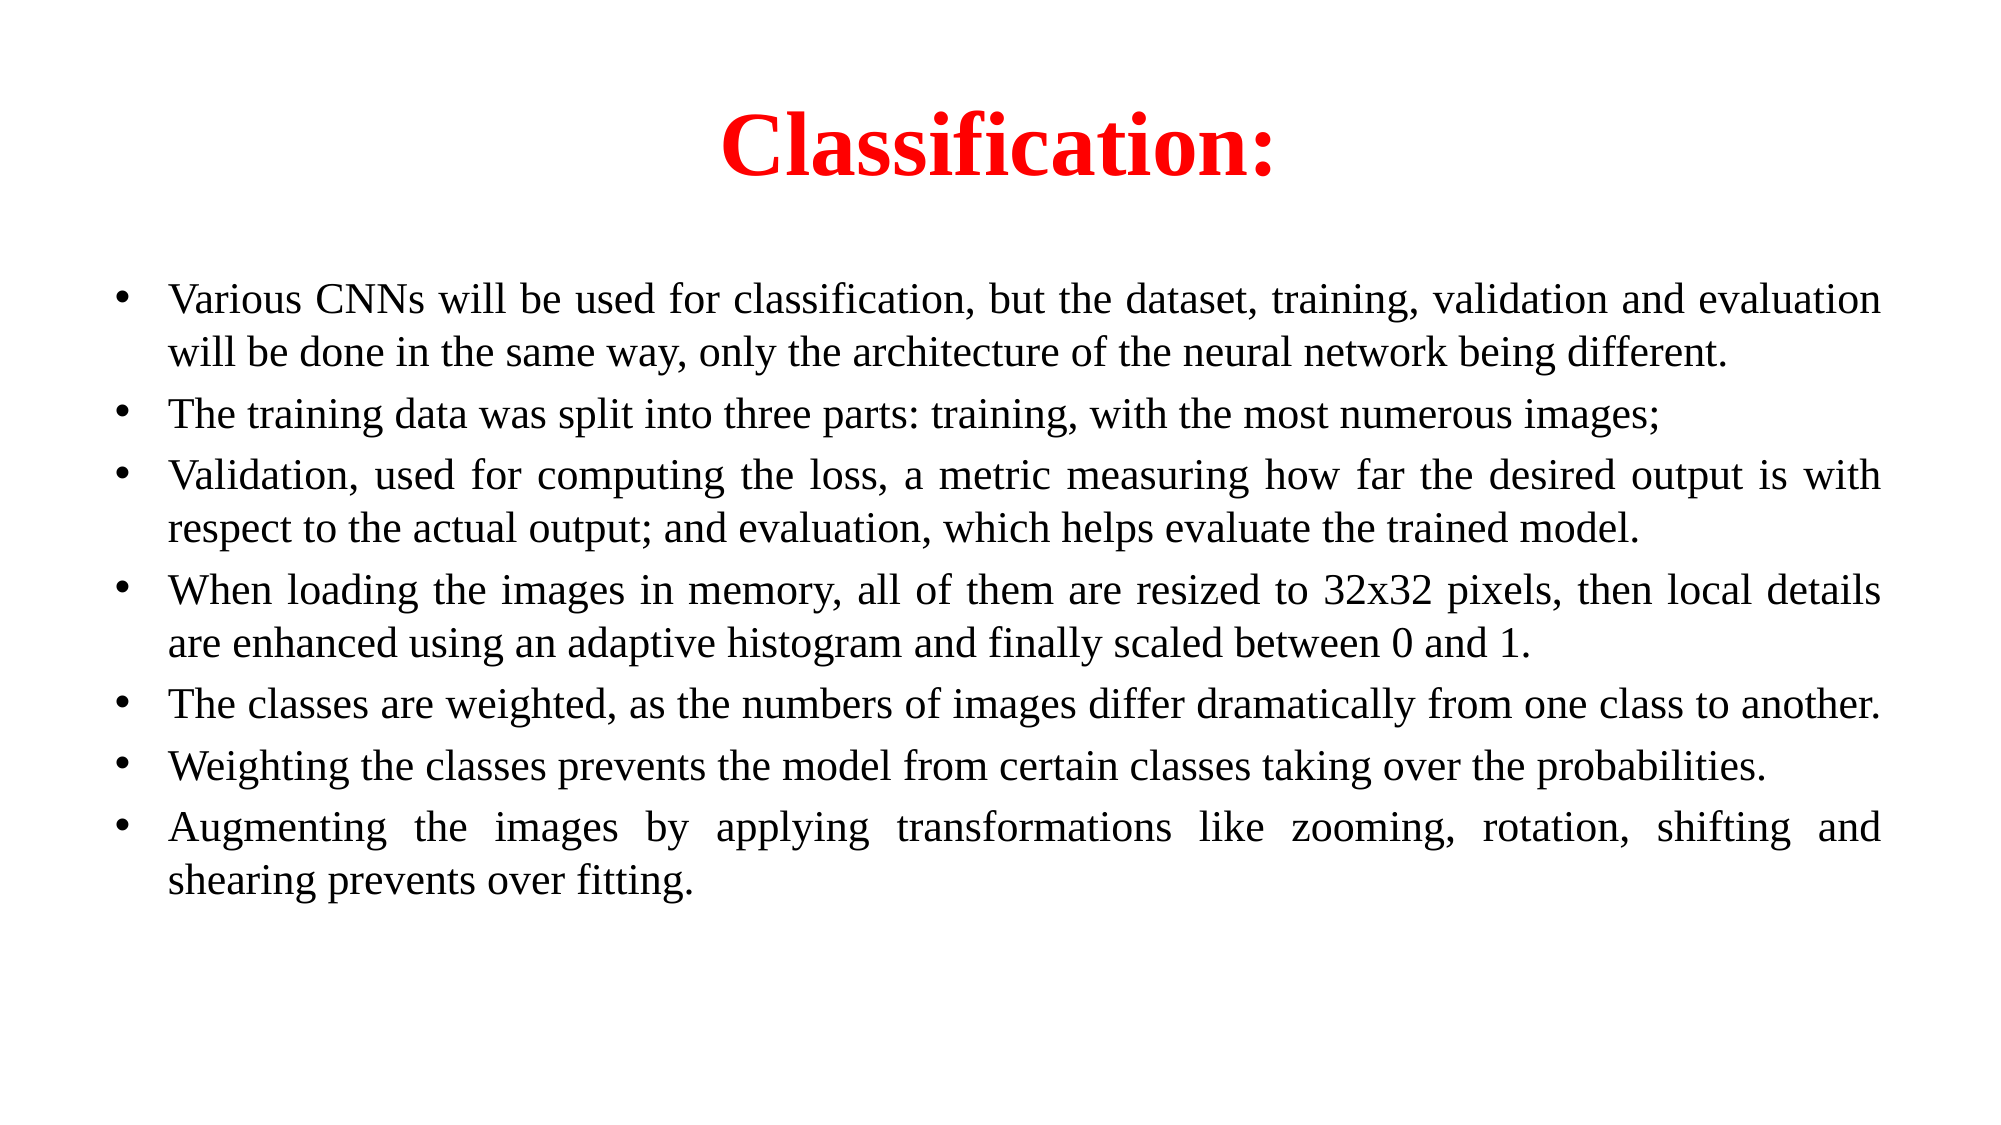

# Classification:
Various CNNs will be used for classification, but the dataset, training, validation and evaluation will be done in the same way, only the architecture of the neural network being different.
The training data was split into three parts: training, with the most numerous images;
Validation, used for computing the loss, a metric measuring how far the desired output is with respect to the actual output; and evaluation, which helps evaluate the trained model.
When loading the images in memory, all of them are resized to 32x32 pixels, then local details are enhanced using an adaptive histogram and finally scaled between 0 and 1.
The classes are weighted, as the numbers of images differ dramatically from one class to another.
Weighting the classes prevents the model from certain classes taking over the probabilities.
Augmenting the images by applying transformations like zooming, rotation, shifting and shearing prevents over fitting.